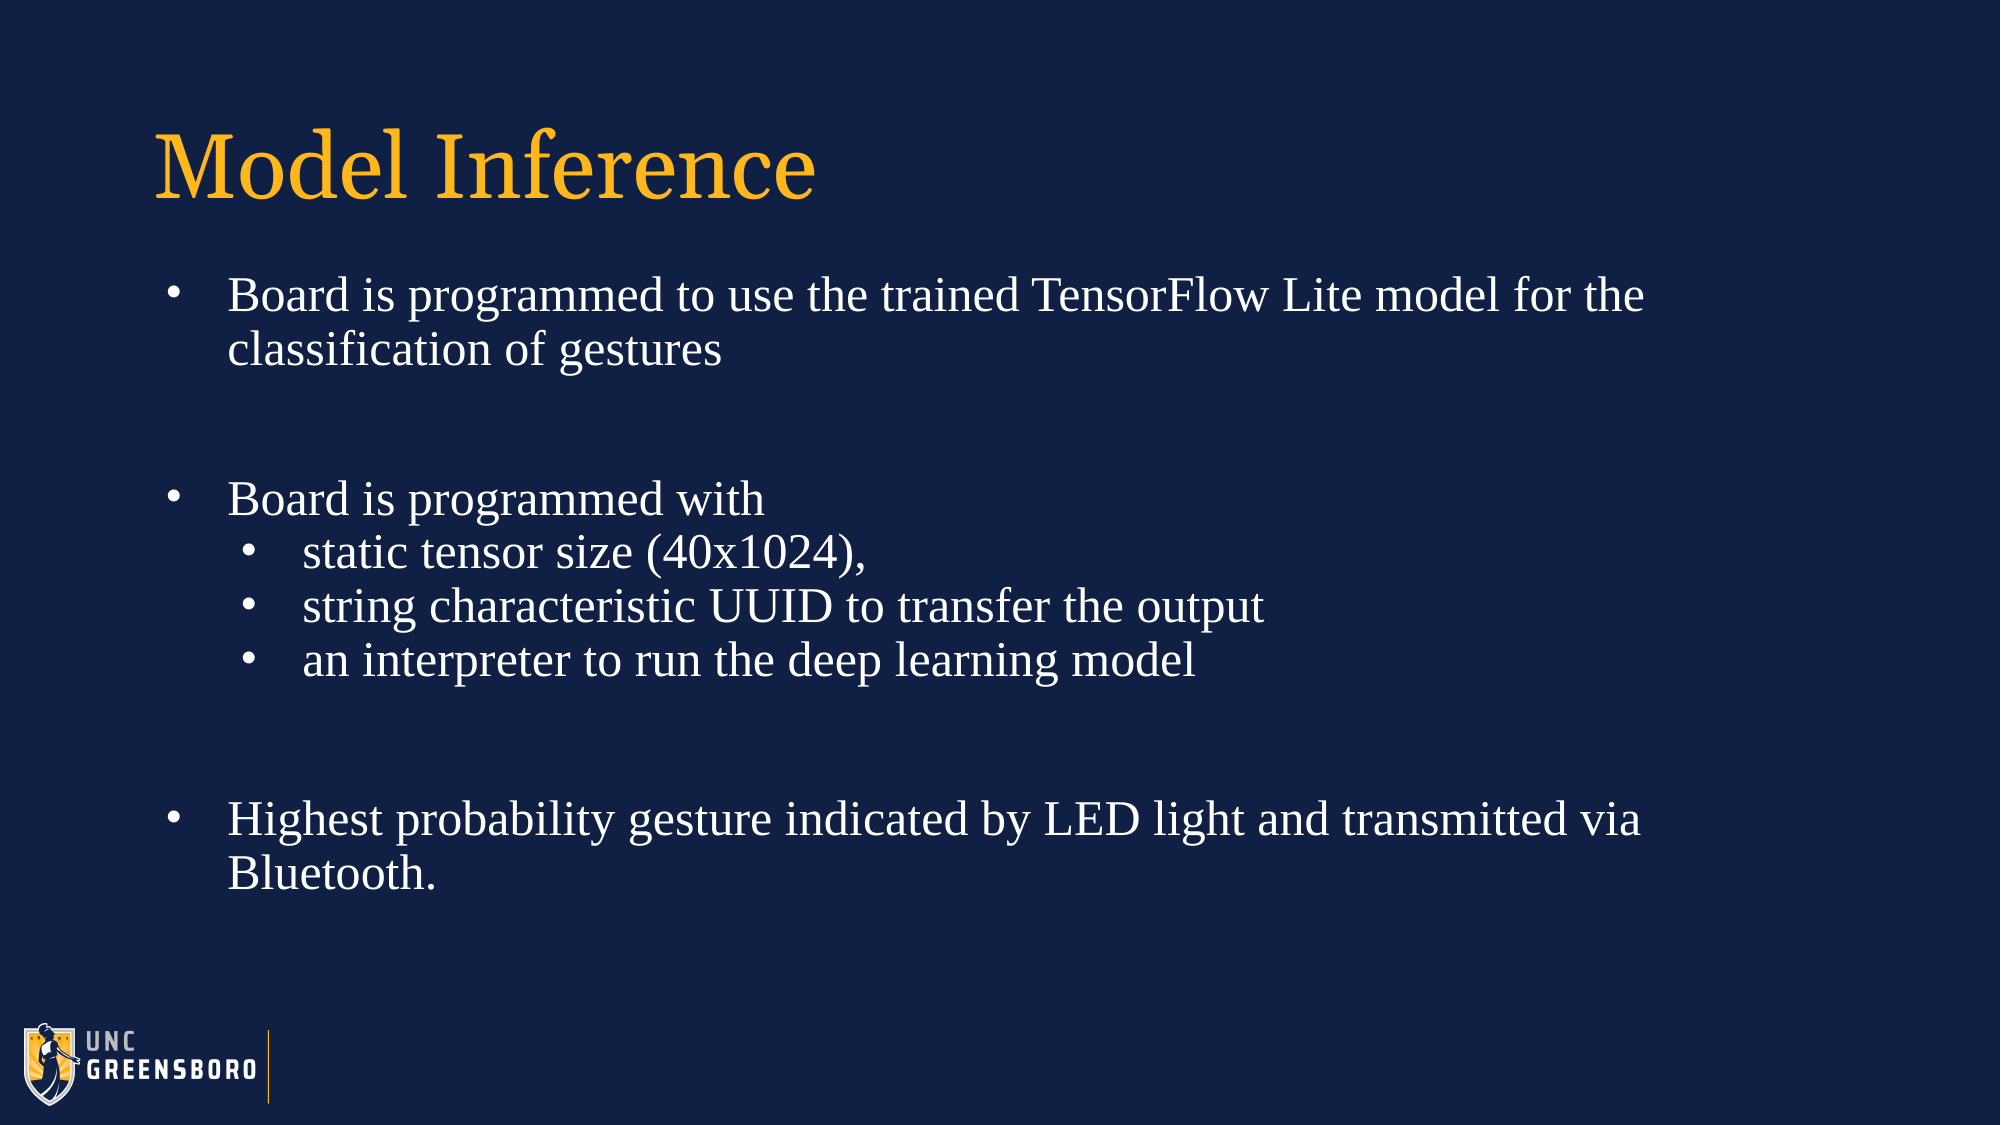

# Model Inference
Board is programmed to use the trained TensorFlow Lite model for the classification of gestures

Board is programmed with
static tensor size (40x1024),
string characteristic UUID to transfer the output
an interpreter to run the deep learning model

Highest probability gesture indicated by LED light and transmitted via Bluetooth.